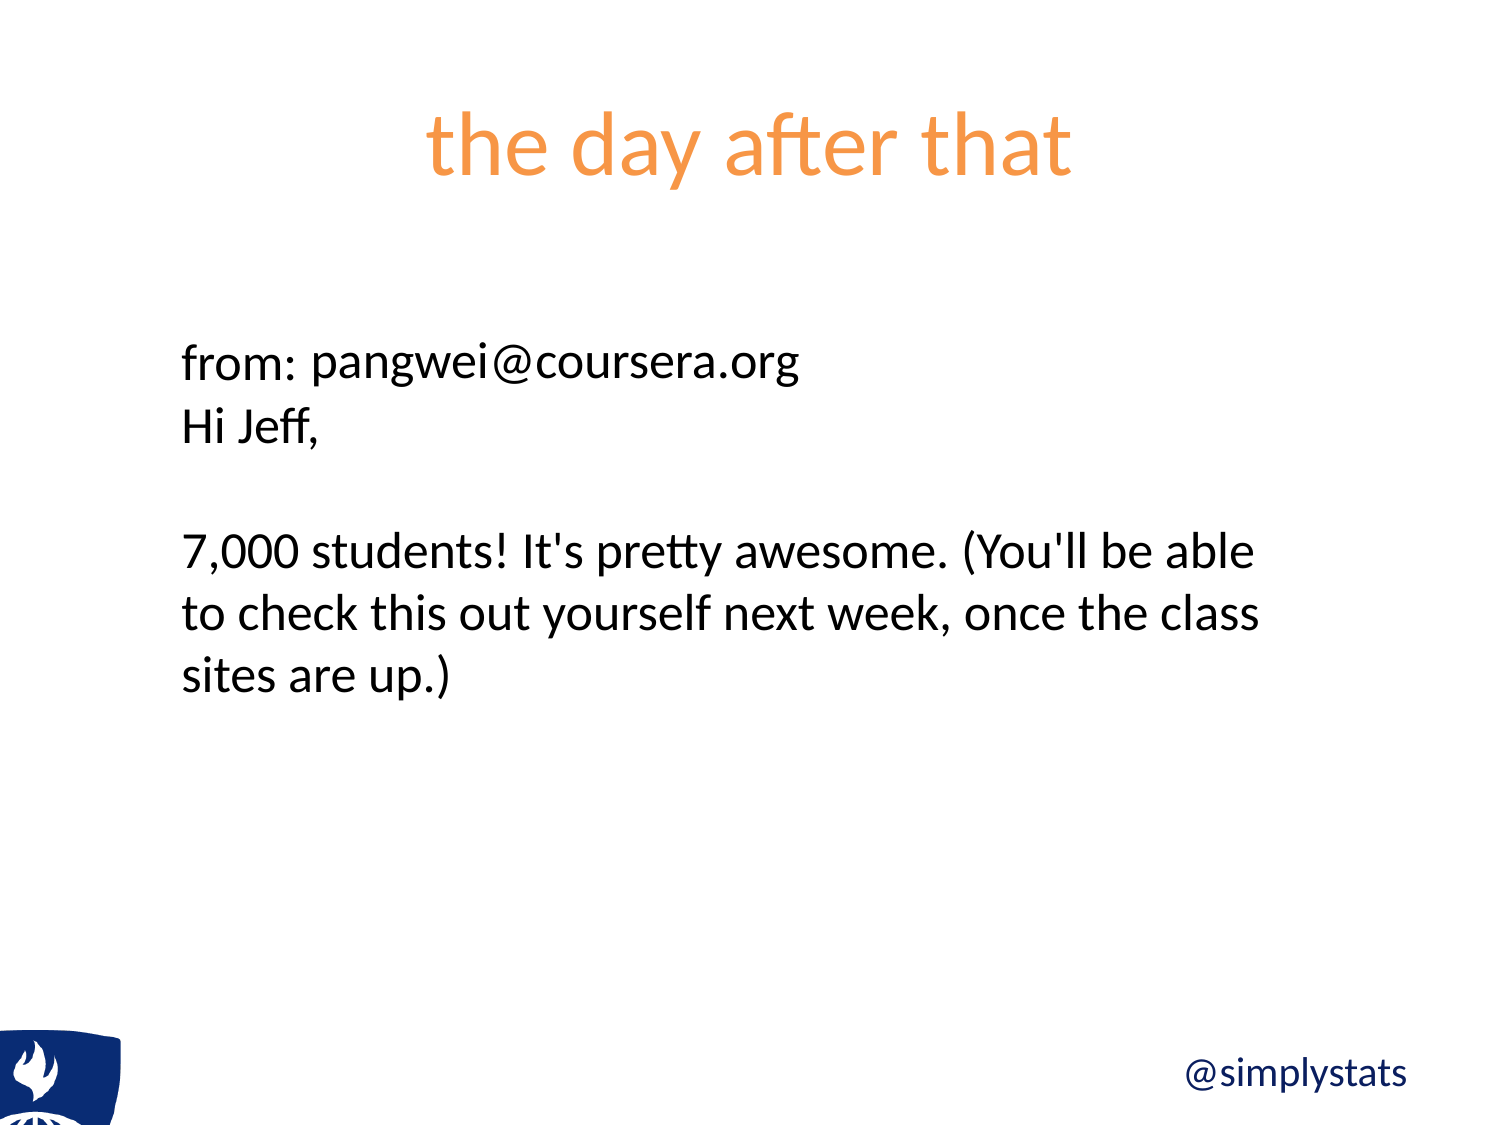

# the day after that
pangwei@coursera.org
from:
Hi Jeff,

7,000 students! It's pretty awesome. (You'll be able to check this out yourself next week, once the class sites are up.)